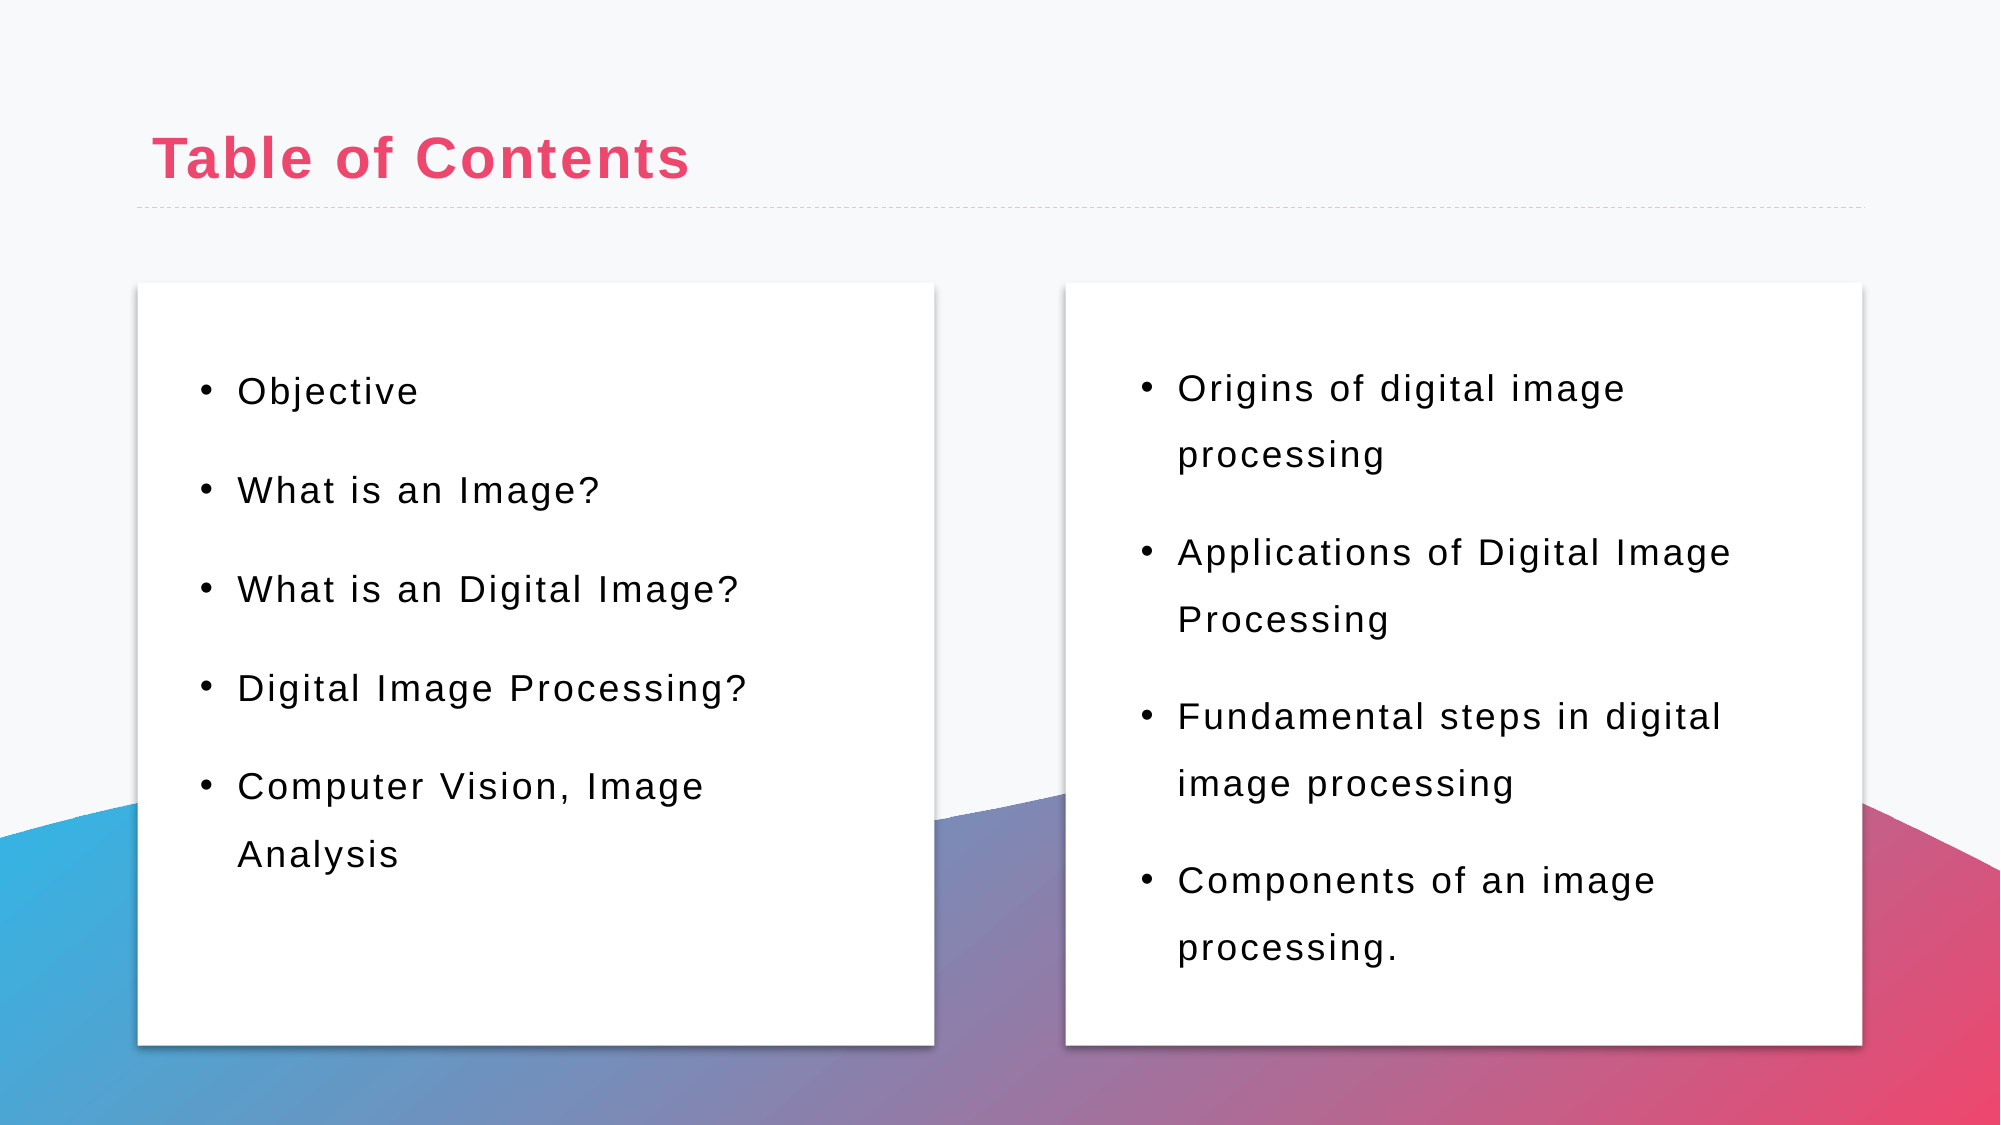

# Table of Contents
Origins of digital image processing
Applications of Digital Image Processing
Fundamental steps in digital image processing
Components of an image processing.

Objective
What is an Image?
What is an Digital Image?
Digital Image Processing?
Computer Vision, Image Analysis